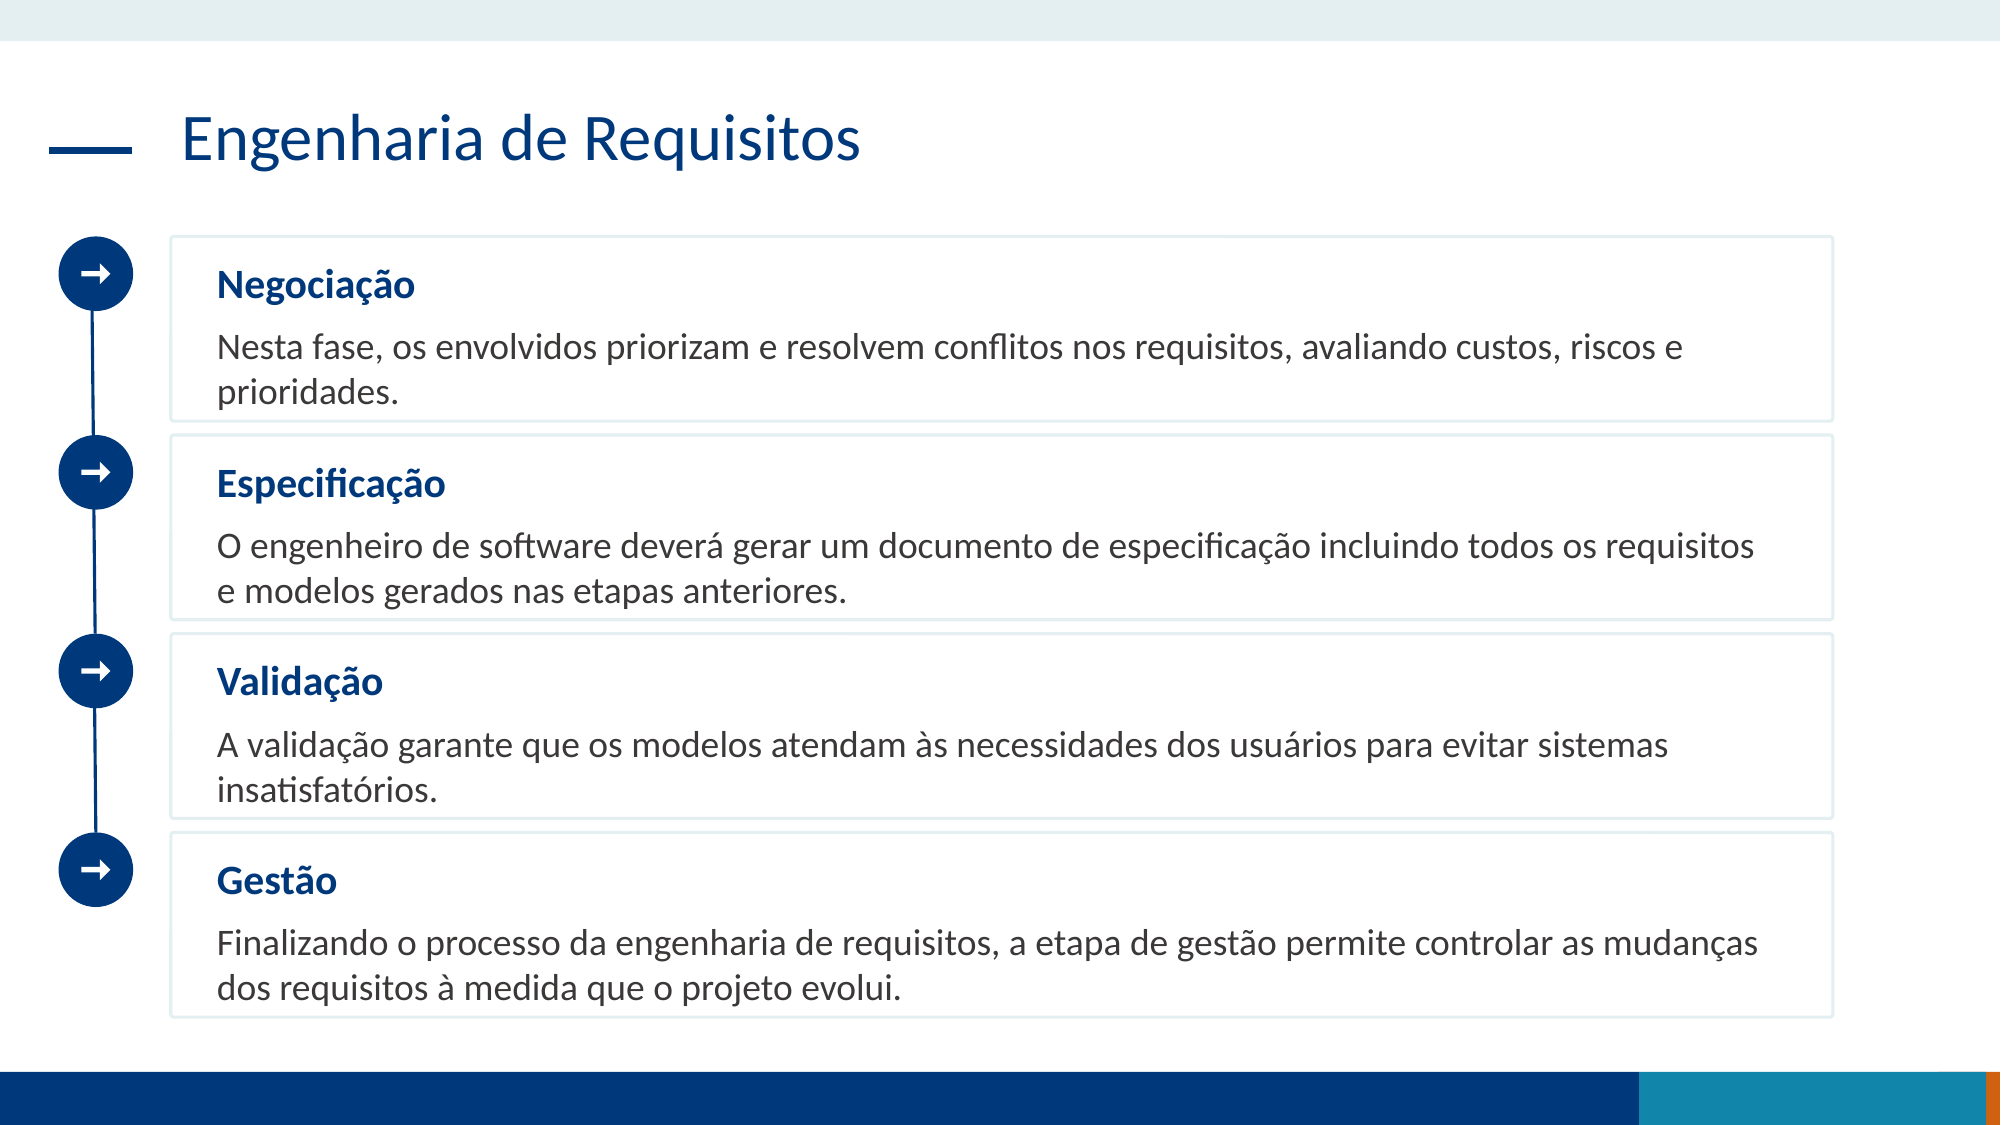

Engenharia de Requisitos

Negociação
Nesta fase, os envolvidos priorizam e resolvem conflitos nos requisitos, avaliando custos, riscos e prioridades.

Especificação
O engenheiro de software deverá gerar um documento de especificação incluindo todos os requisitos e modelos gerados nas etapas anteriores.

Validação
A validação garante que os modelos atendam às necessidades dos usuários para evitar sistemas insatisfatórios.

Gestão
Finalizando o processo da engenharia de requisitos, a etapa de gestão permite controlar as mudanças dos requisitos à medida que o projeto evolui.